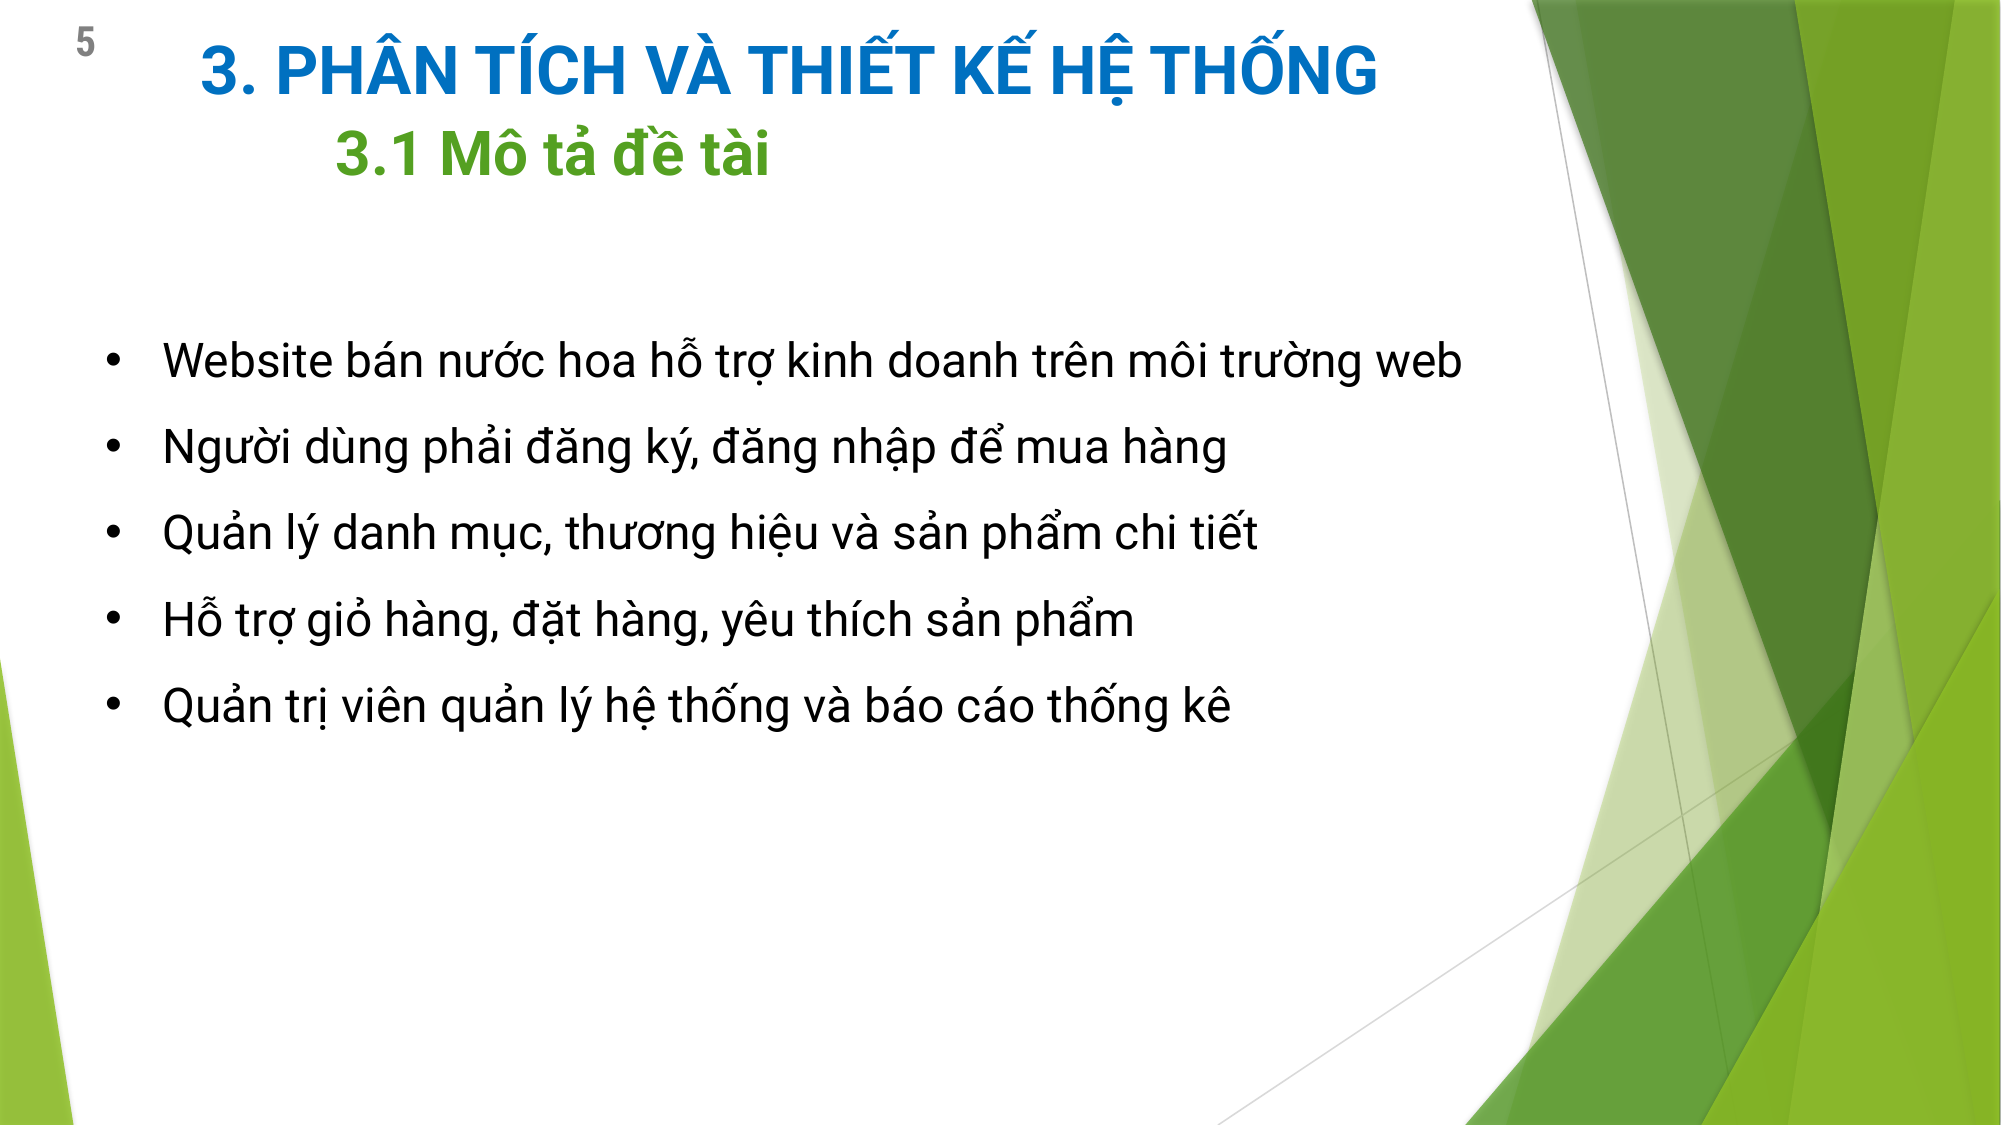

5
# 3. PHÂN TÍCH VÀ THIẾT KẾ HỆ THỐNG 3.1 Mô tả đề tài
Website bán nước hoa hỗ trợ kinh doanh trên môi trường web
Người dùng phải đăng ký, đăng nhập để mua hàng
Quản lý danh mục, thương hiệu và sản phẩm chi tiết
Hỗ trợ giỏ hàng, đặt hàng, yêu thích sản phẩm
Quản trị viên quản lý hệ thống và báo cáo thống kê